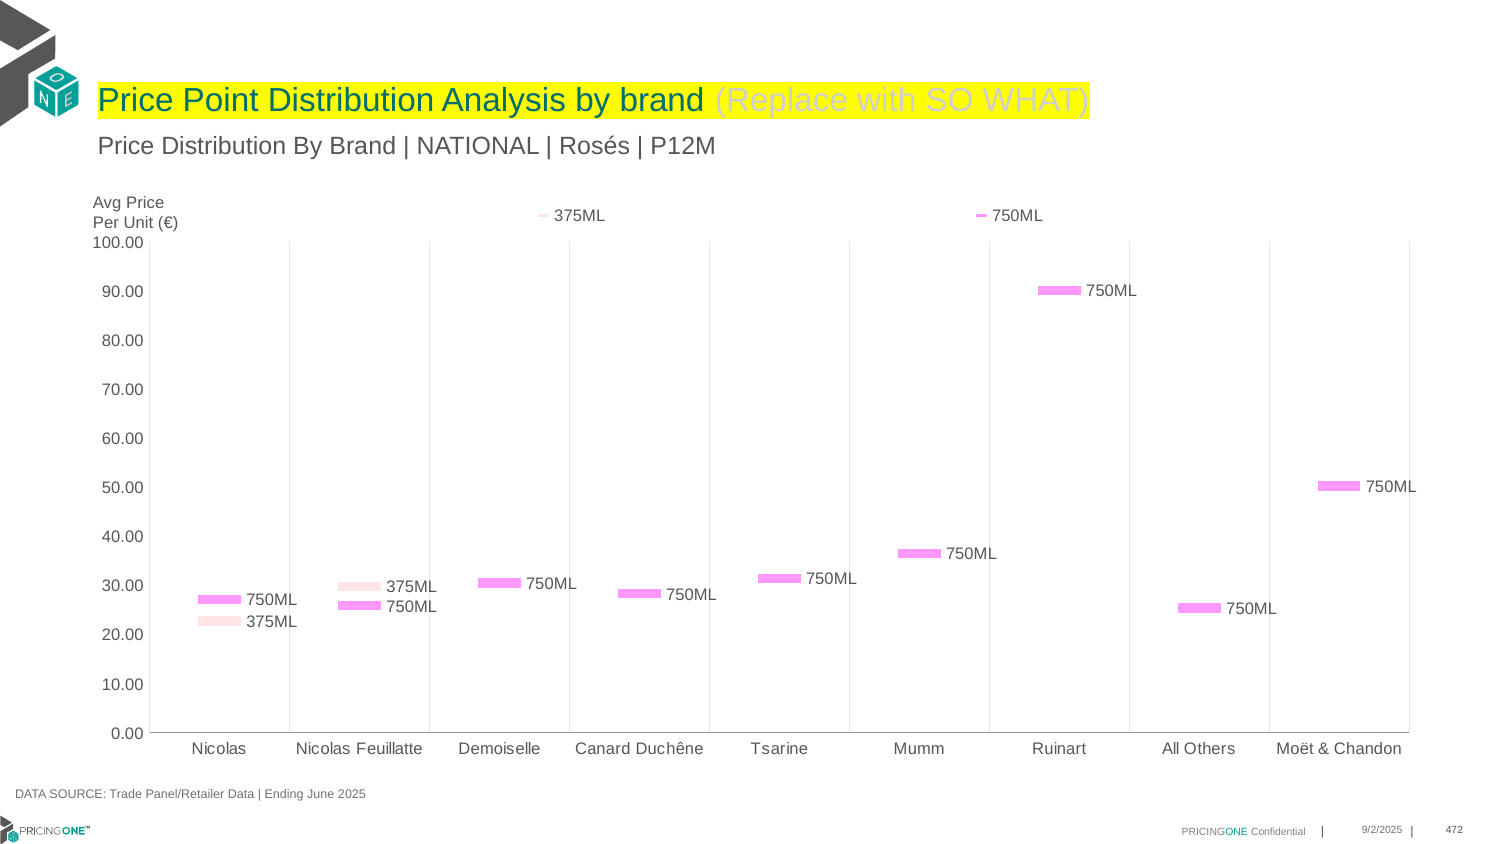

# Price Point Distribution Analysis by brand (Replace with SO WHAT)
Price Distribution By Brand | NATIONAL | Rosés | P12M

### Chart

| Category | 375ML | 750ML |
|---|---|---|
| Nicolas | 22.7516 | 27.1229 |
| Nicolas Feuillatte | 29.8297 | 25.8604 |
| Demoiselle | None | 30.4835 |
| Canard Duchêne | None | 28.3244 |
| Tsarine | None | 31.4449 |
| Mumm | None | 36.5277 |
| Ruinart | None | 90.1498 |
| All Others | None | 25.4292 |
| Moët & Chandon | None | 50.2642 |
Avg Price
Per Unit (€)
DATA SOURCE: Trade Panel/Retailer Data | Ending June 2025
9/2/2025
472